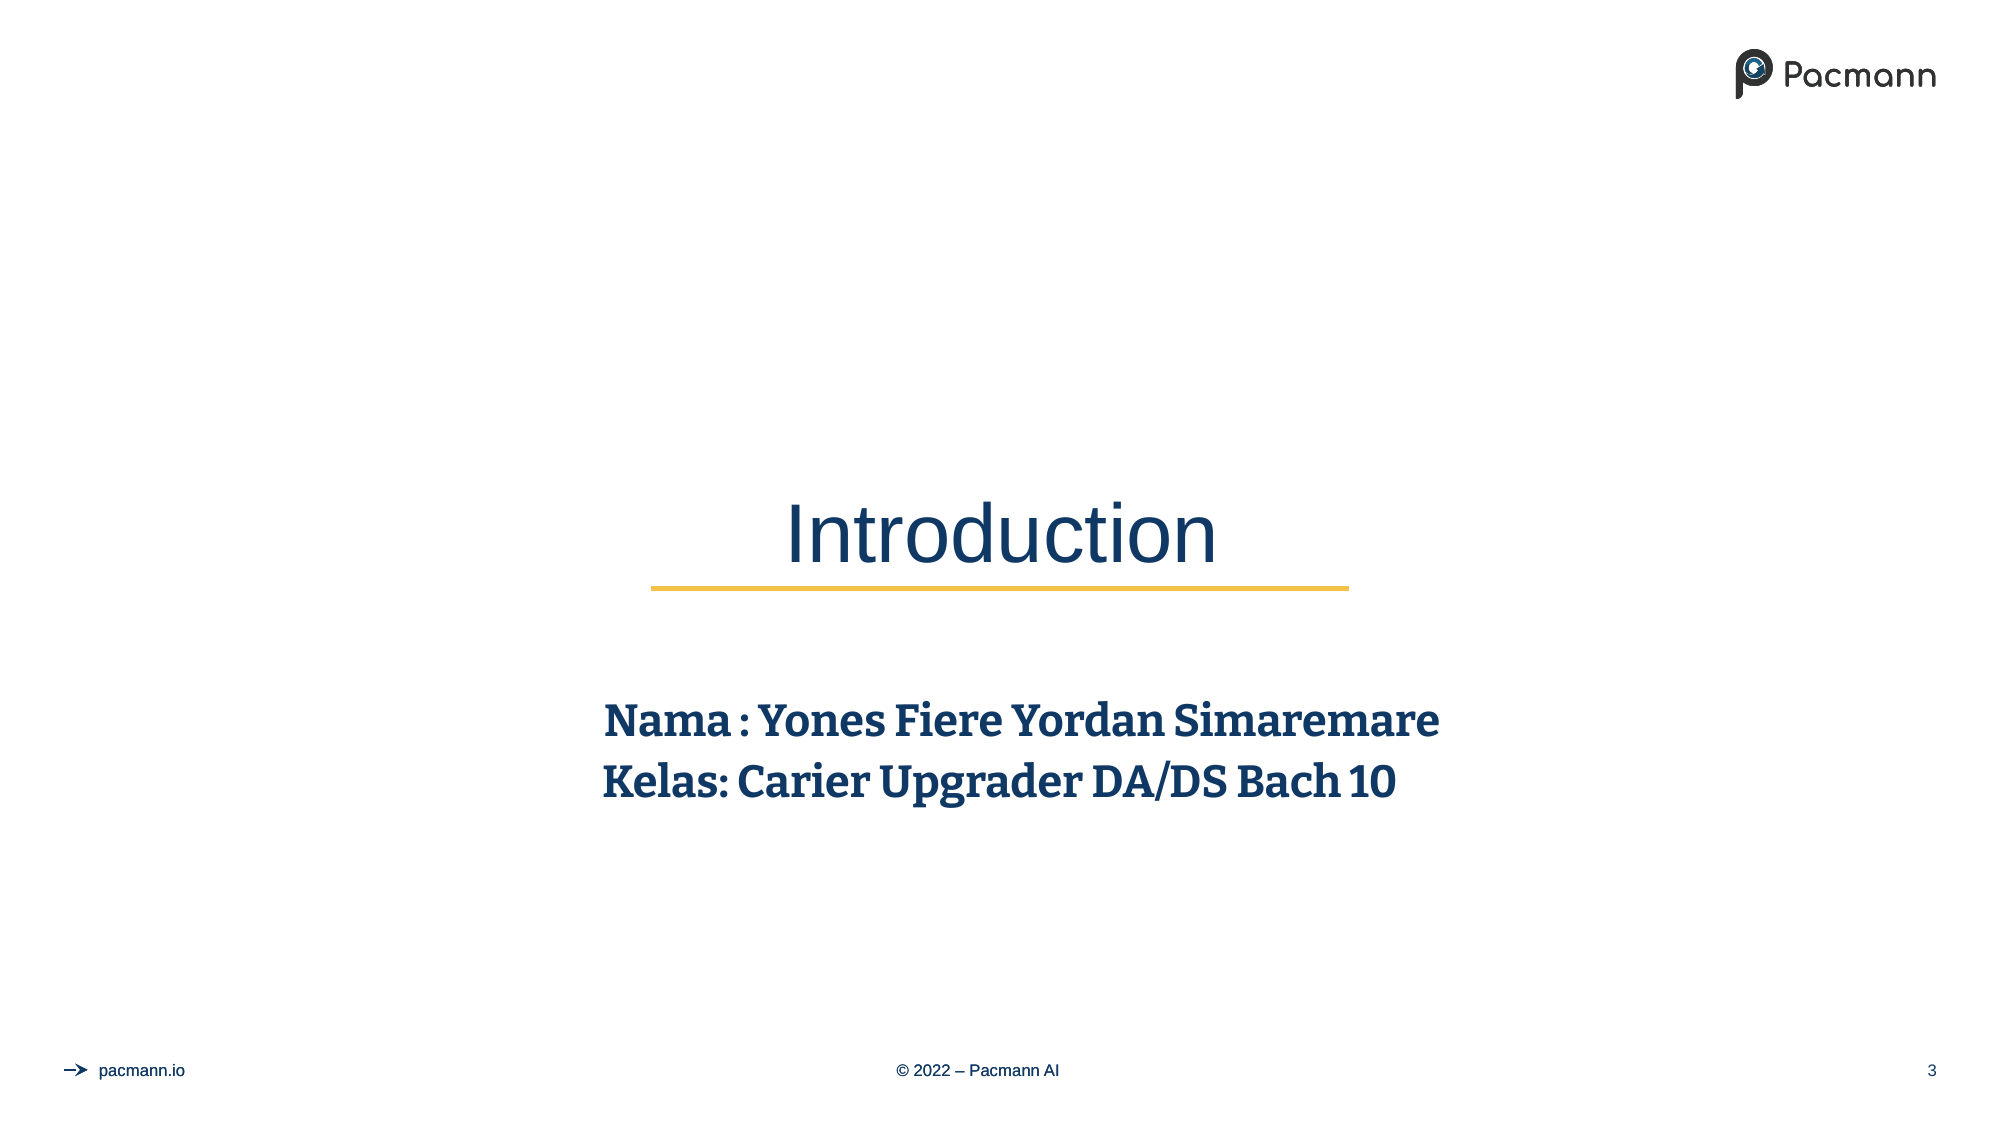

# Introduction
   Nama : Yones Fiere Yordan Simaremare
Kelas: Carier Upgrader DA/DS Bach 10